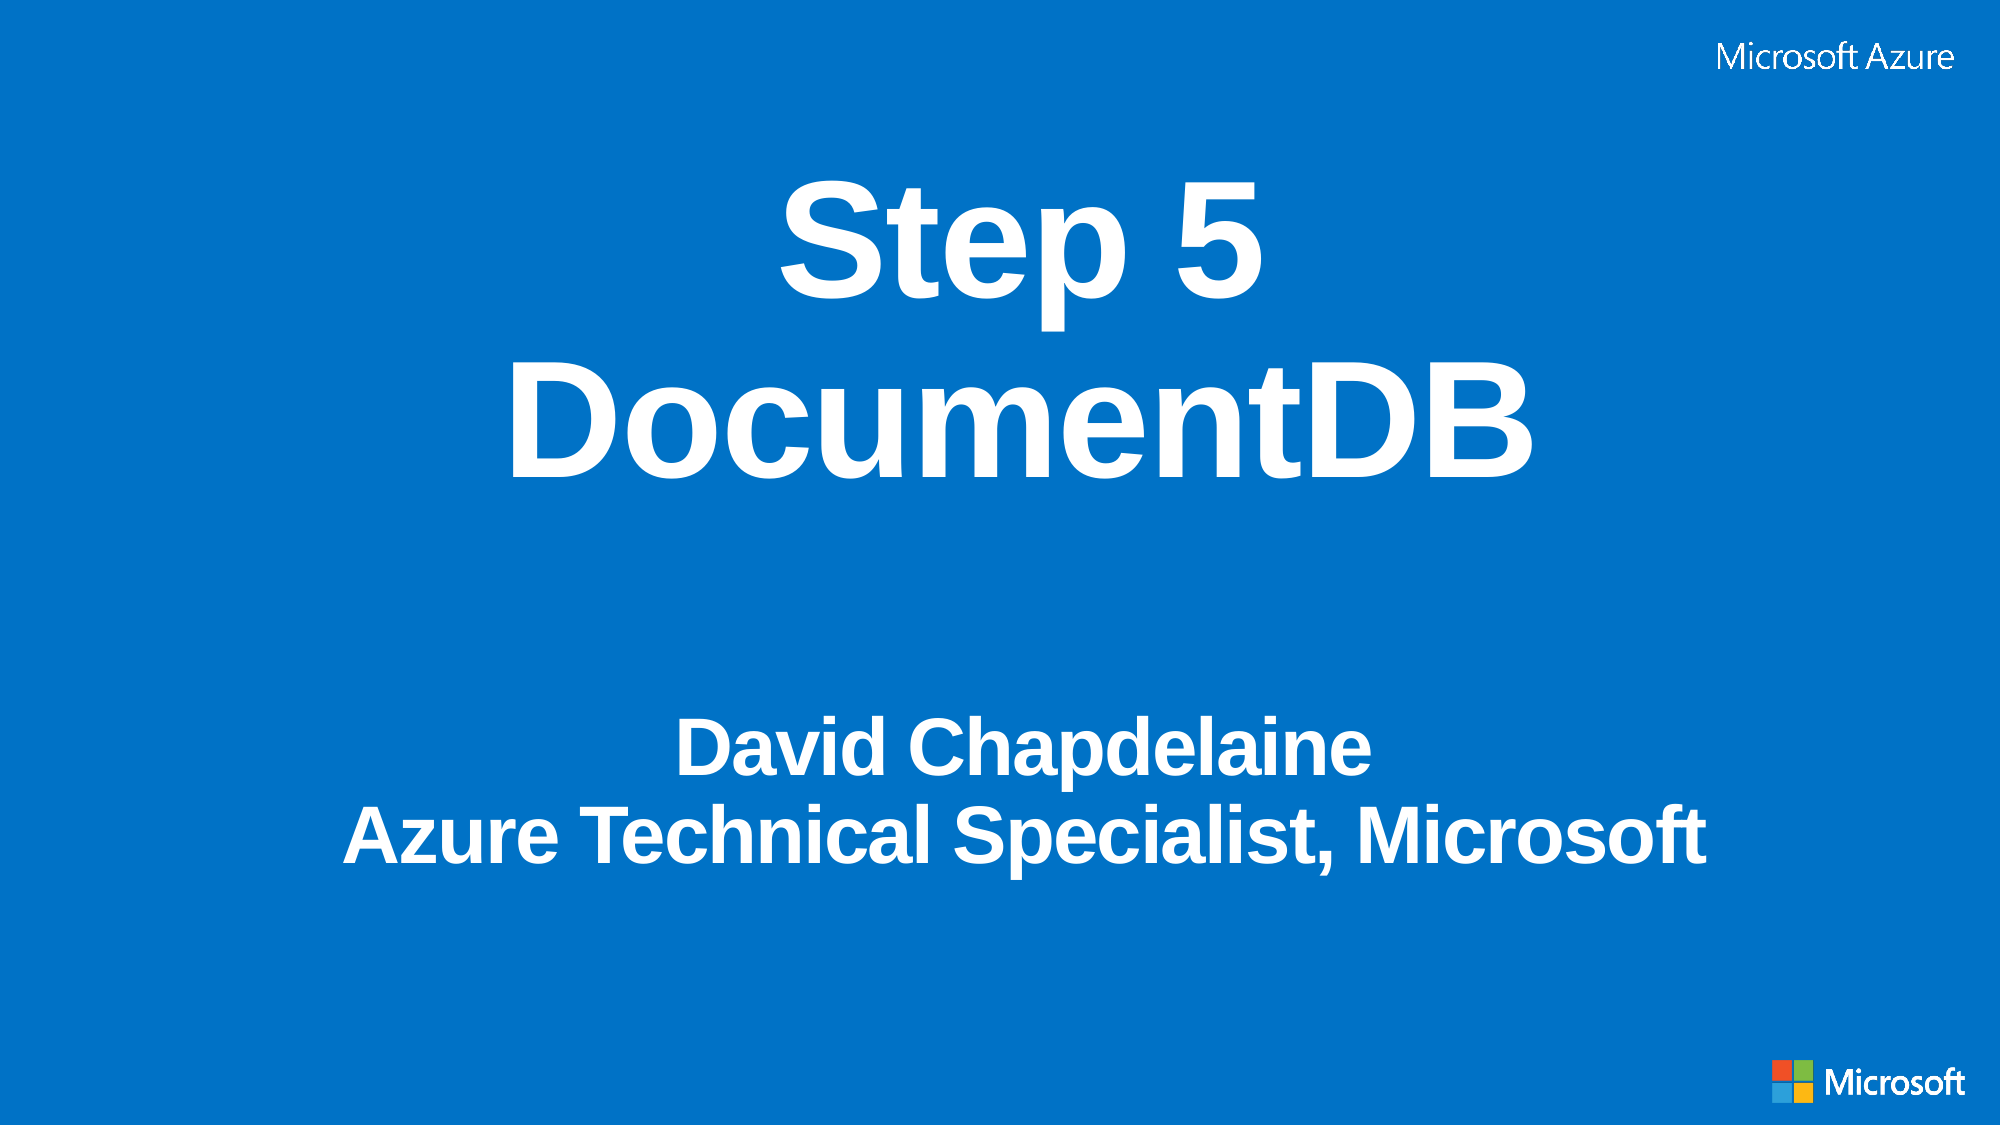

# Step 5 DocumentDB
David Chapdelaine
Azure Technical Specialist, Microsoft